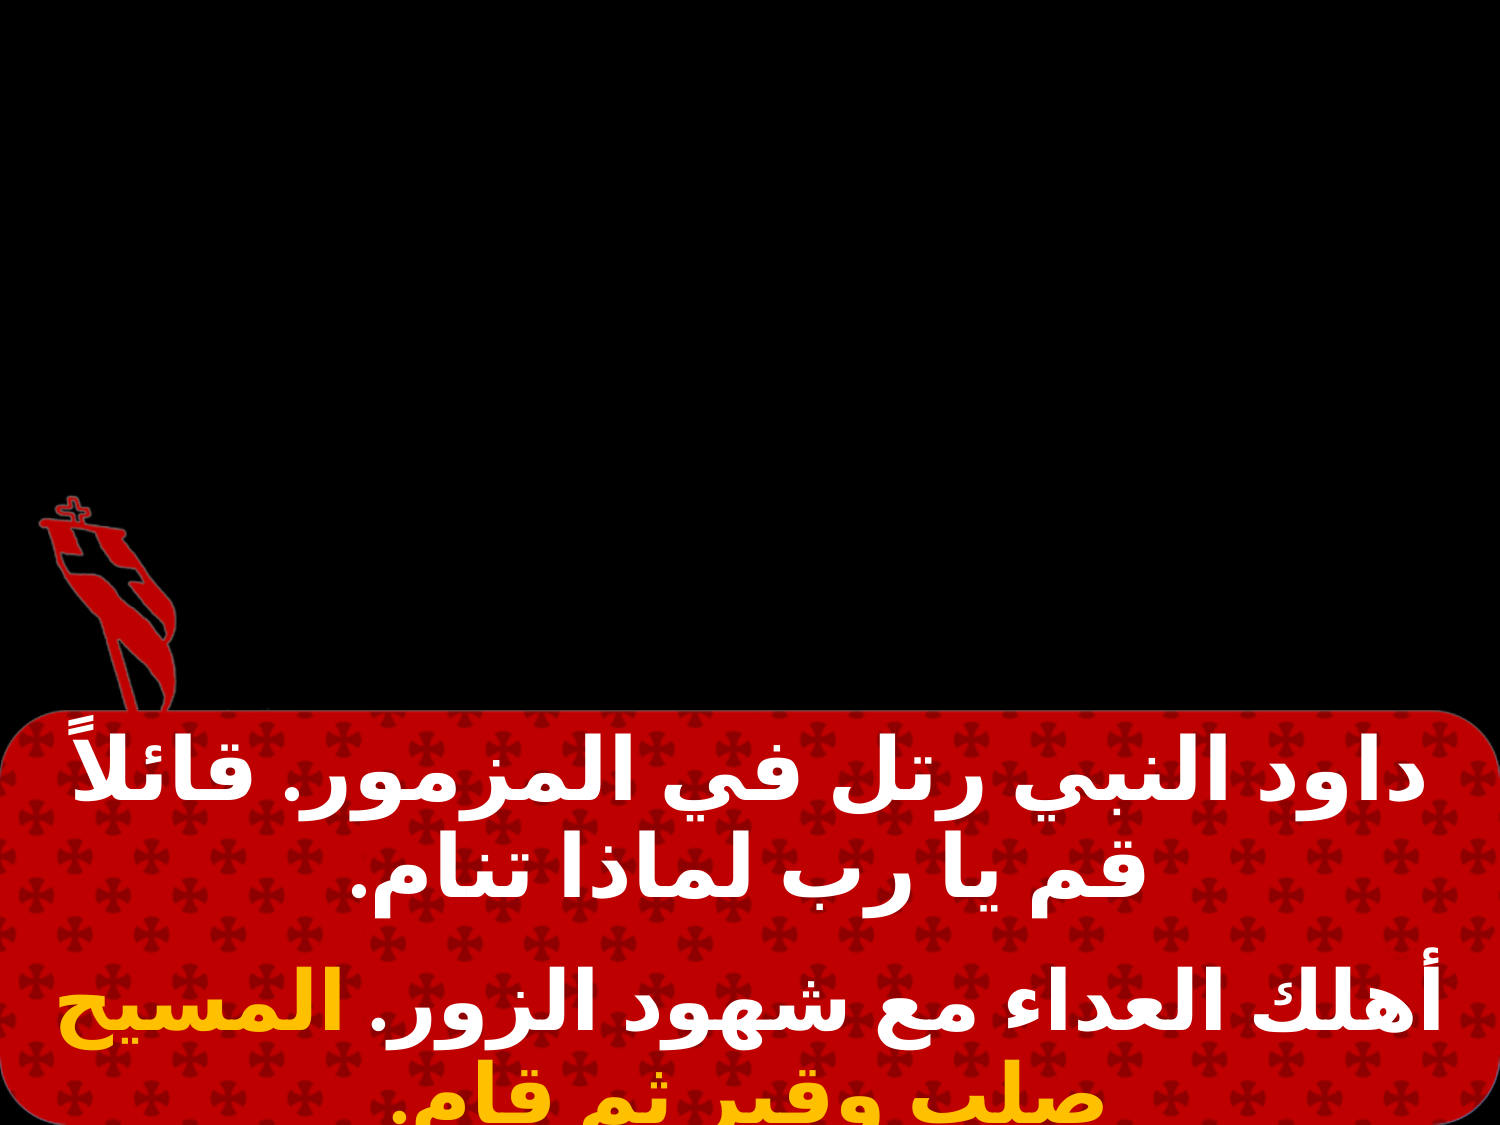

#
| داود النبي رتل في المزمور. قائلاً قم يا رب لماذا تنام. |
| --- |
|  |
| أهلك العداء مع شهود الزور. المسيح صلب وقبر ثم قام. |